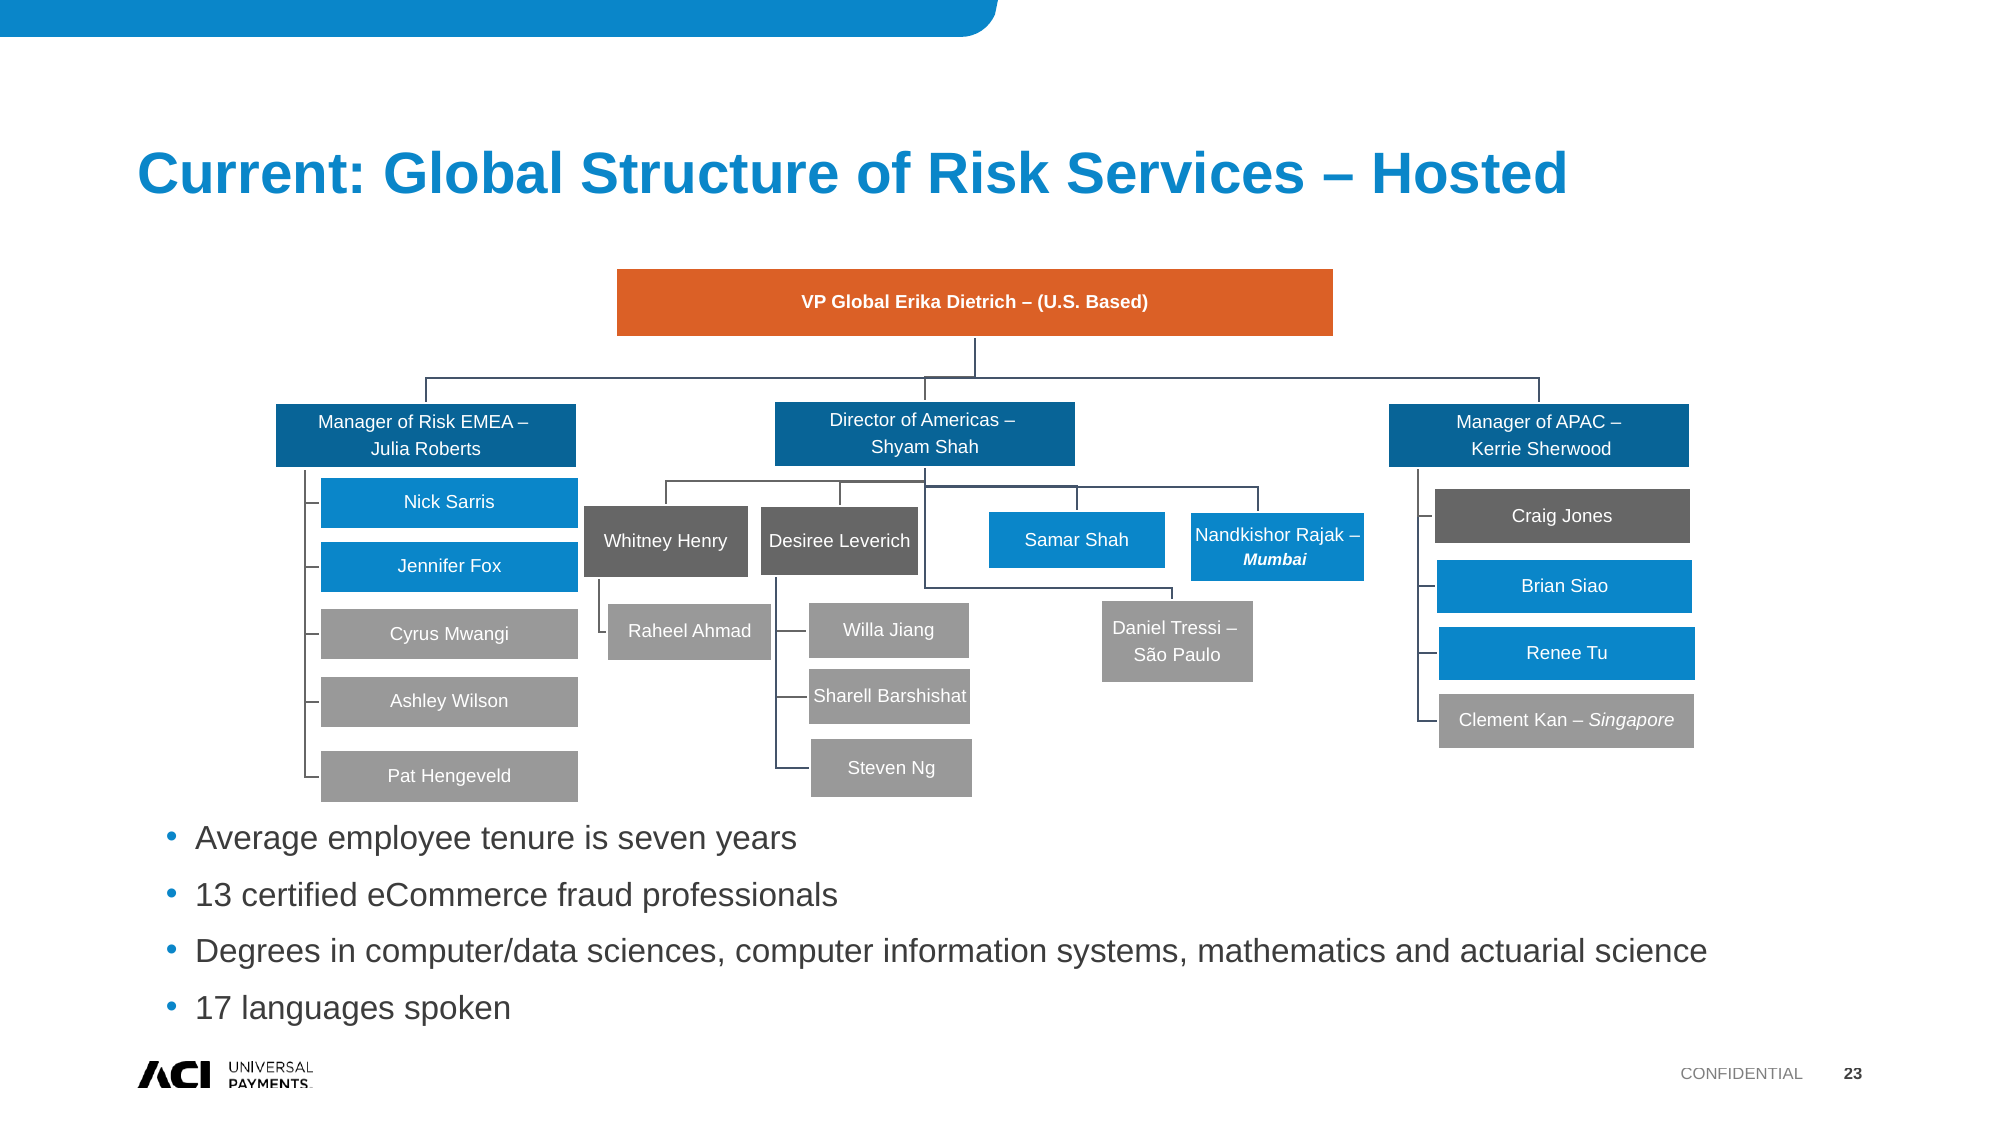

# Current: Global Structure of Risk Services – Hosted
VP Global Erika Dietrich – (U.S. Based)
Manager of Risk EMEA –
Julia Roberts
Nick Sarris
Jennifer Fox
Ashley Wilson
Cyrus Mwangi
Pat Hengeveld
Director of Americas –
Shyam Shah
Samar Shah
Nandkishor Rajak –
Mumbai
Daniel Tressi –
São Paulo
Whitney Henry
Raheel Ahmad
Desiree Leverich
Steven Ng
Willa Jiang
Sharell Barshishat
Manager of APAC –
 Kerrie Sherwood
Craig Jones
Brian Siao
Renee Tu
Clement Kan – Singapore

Average employee tenure is seven years
13 certified eCommerce fraud professionals
Degrees in computer/data sciences, computer information systems, mathematics and actuarial science
17 languages spoken
Confidential
23